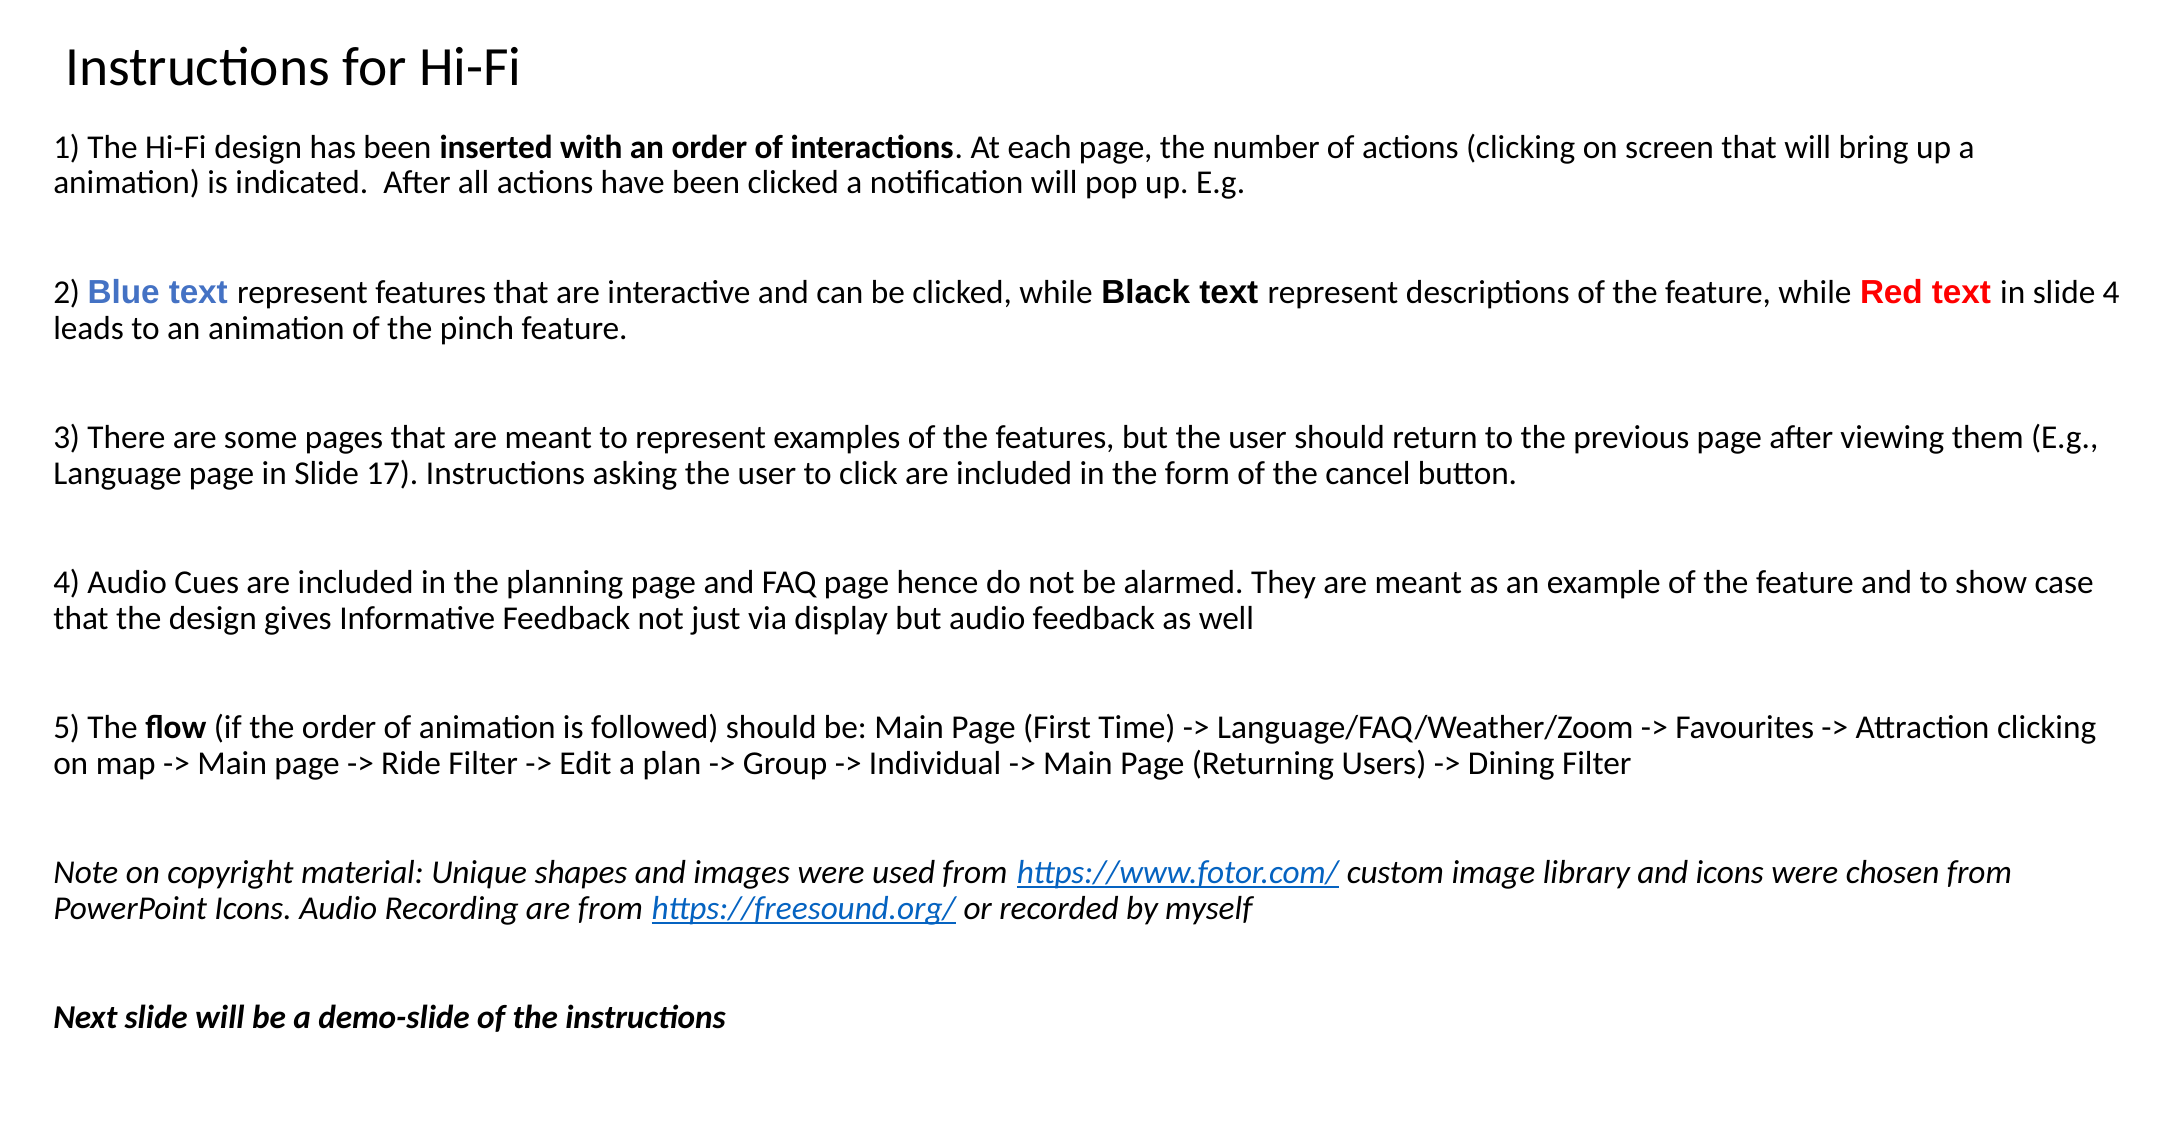

# Instructions for Hi-Fi
1) The Hi-Fi design has been inserted with an order of interactions. At each page, the number of actions (clicking on screen that will bring up a animation) is indicated.  After all actions have been clicked a notification will pop up. E.g.

2) Blue text represent features that are interactive and can be clicked, while Black text represent descriptions of the feature, while Red text in slide 4 leads to an animation of the pinch feature.

3) There are some pages that are meant to represent examples of the features, but the user should return to the previous page after viewing them (E.g., Language page in Slide 17). Instructions asking the user to click are included in the form of the cancel button.

4) Audio Cues are included in the planning page and FAQ page hence do not be alarmed. They are meant as an example of the feature and to show case that the design gives Informative Feedback not just via display but audio feedback as well

5) The flow (if the order of animation is followed) should be: Main Page (First Time) -> Language/FAQ/Weather/Zoom -> Favourites -> Attraction clicking on map -> Main page -> Ride Filter -> Edit a plan -> Group -> Individual -> Main Page (Returning Users) -> Dining Filter

Note on copyright material: Unique shapes and images were used from https://www.fotor.com/ custom image library and icons were chosen from PowerPoint Icons. Audio Recording are from https://freesound.org/ or recorded by myself

Next slide will be a demo-slide of the instructions